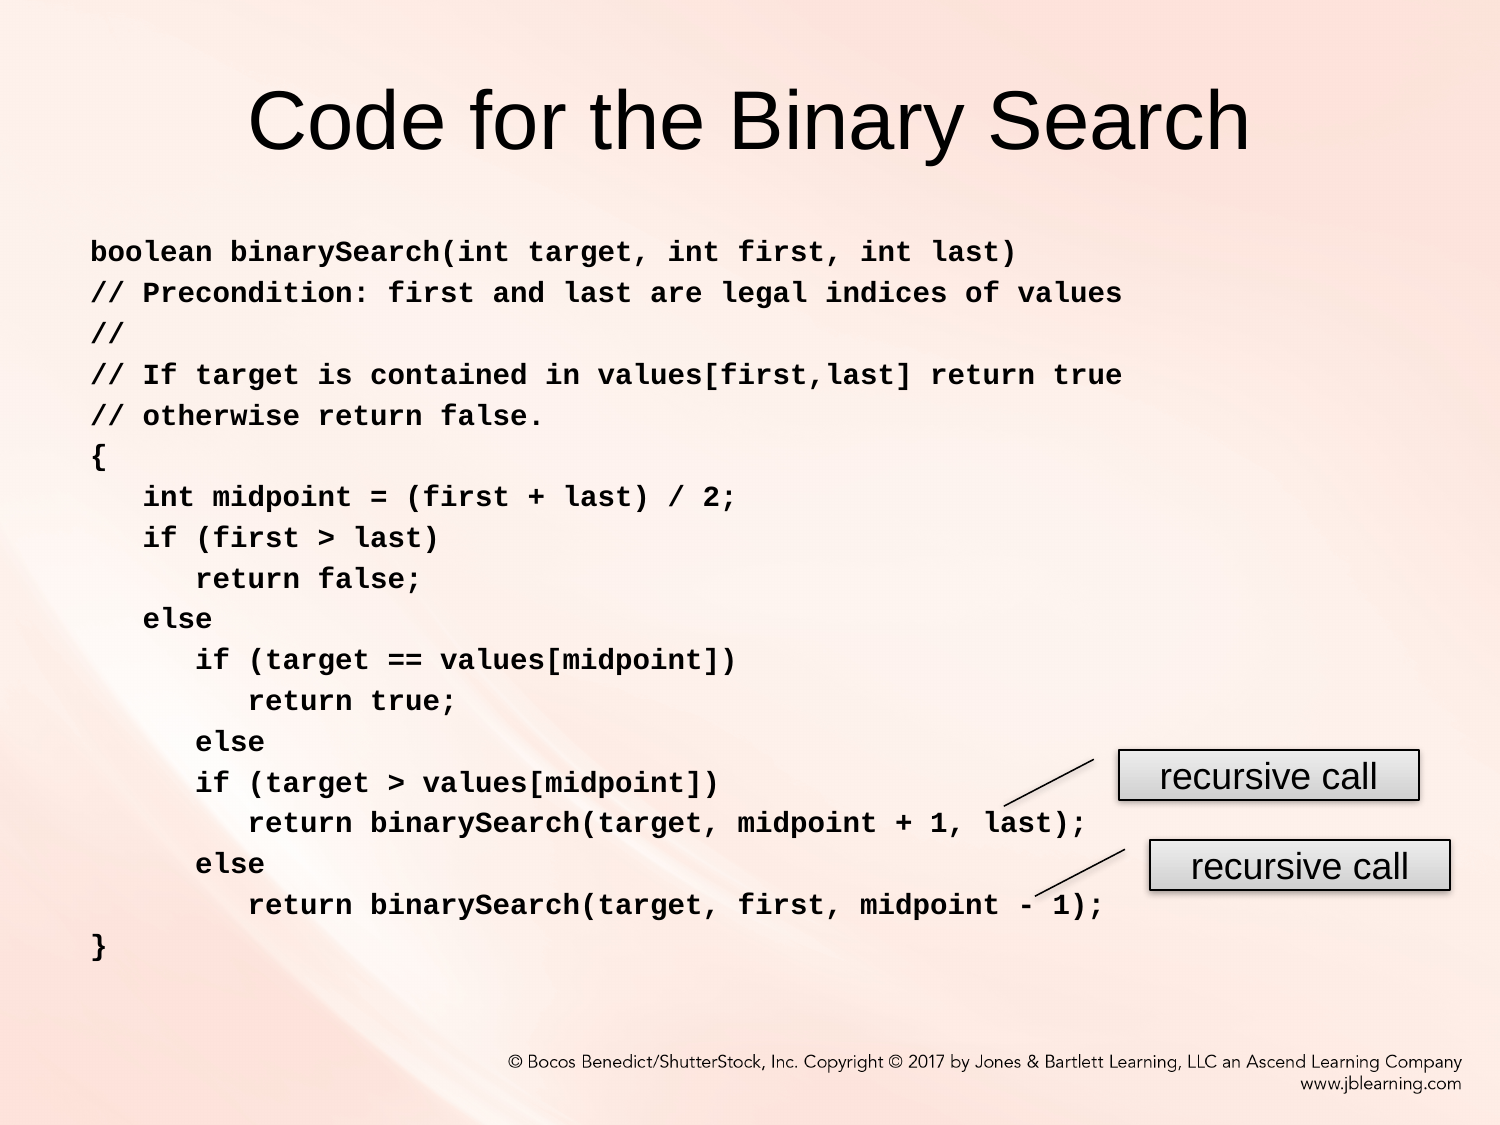

# Code for the Binary Search
boolean binarySearch(int target, int first, int last)
// Precondition: first and last are legal indices of values
//
// If target is contained in values[first,last] return true
// otherwise return false.
{
   int midpoint = (first + last) / 2;
   if (first > last)
      return false;
   else
      if (target == values[midpoint])
         return true;
      else
      if (target > values[midpoint])
         return binarySearch(target, midpoint + 1, last);
      else
         return binarySearch(target, first, midpoint - 1);
}
recursive call
recursive call